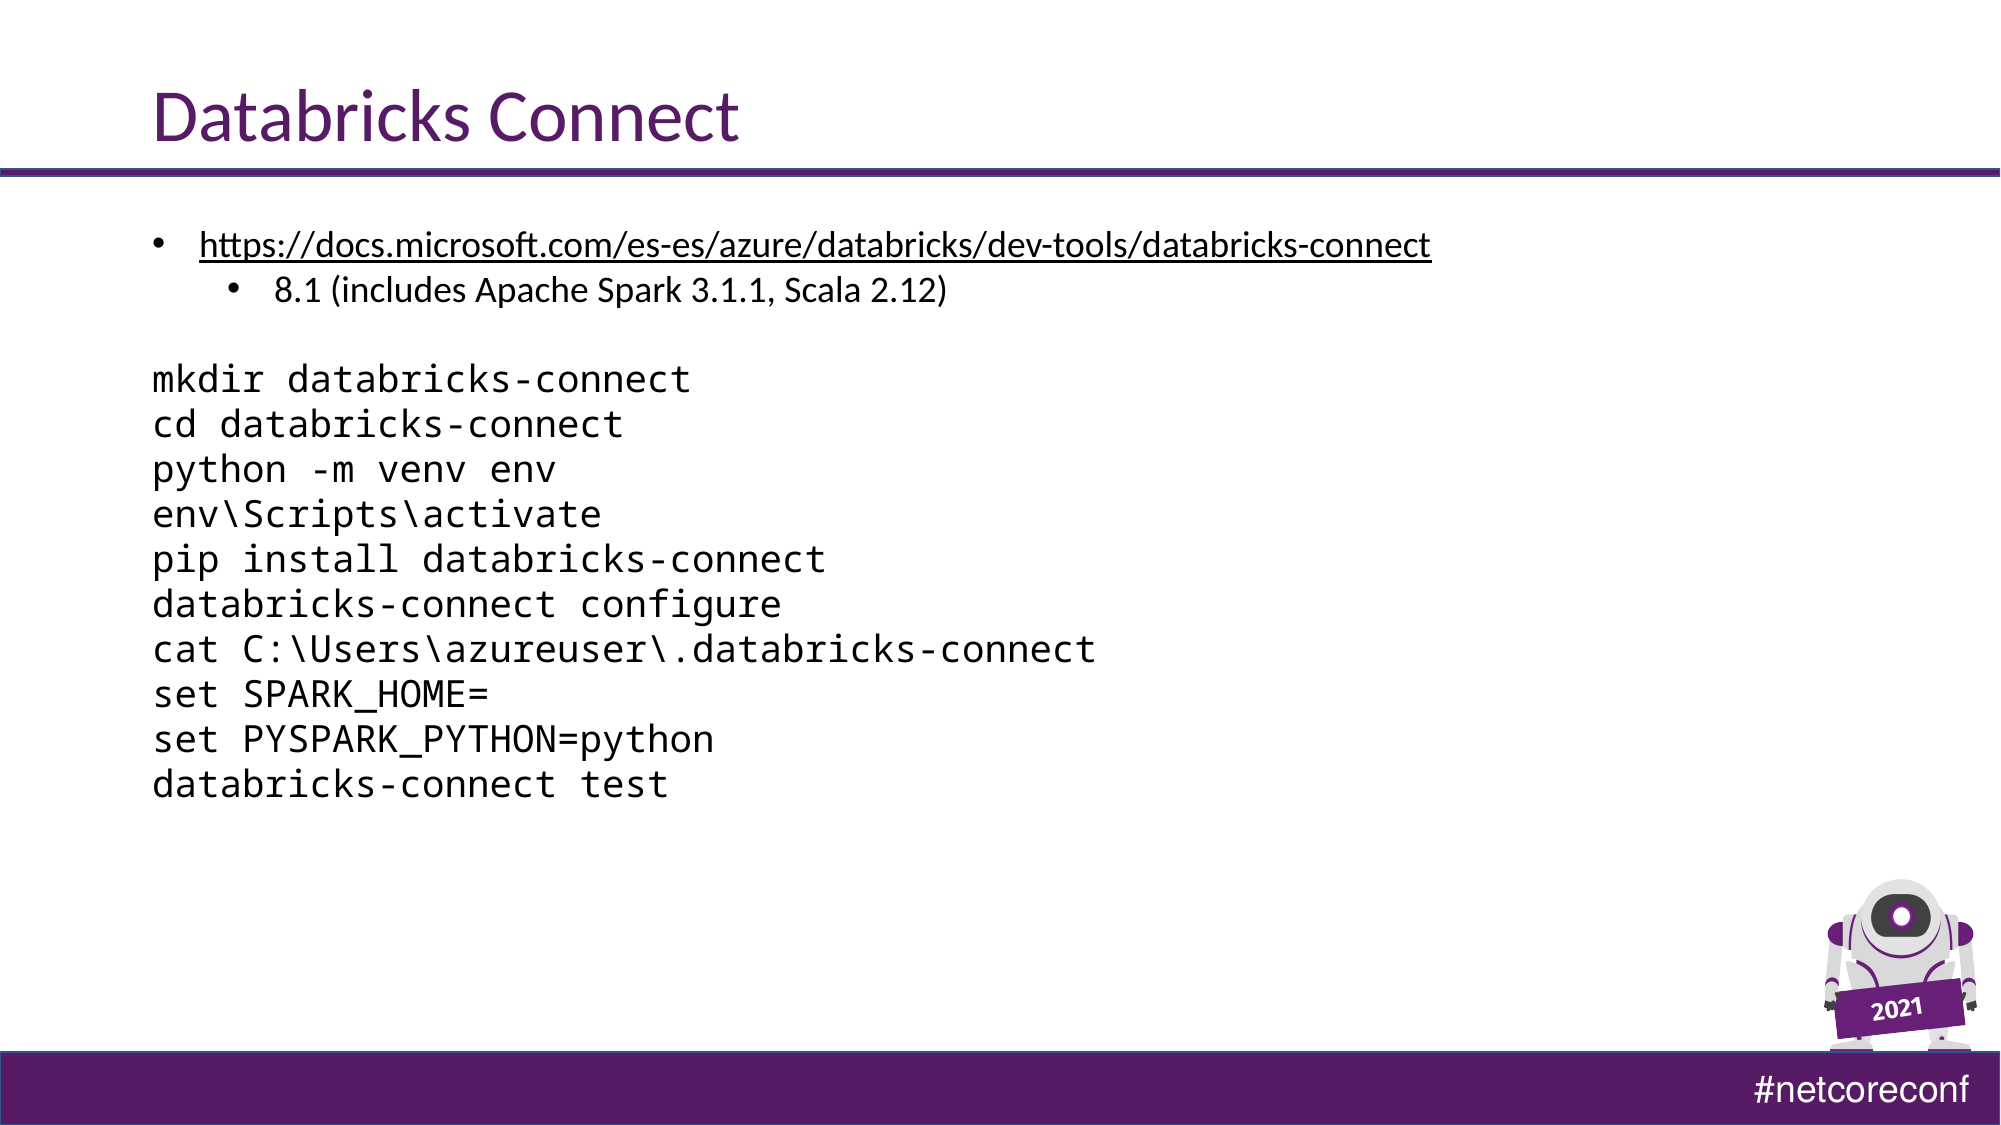

# Databricks Connect
https://docs.microsoft.com/es-es/azure/databricks/dev-tools/databricks-connect
8.1 (includes Apache Spark 3.1.1, Scala 2.12)

mkdir databricks-connect
cd databricks-connect
python -m venv env
env\Scripts\activate
pip install databricks-connect
databricks-connect configure
cat C:\Users\azureuser\.databricks-connect
set SPARK_HOME=
set PYSPARK_PYTHON=python
databricks-connect test